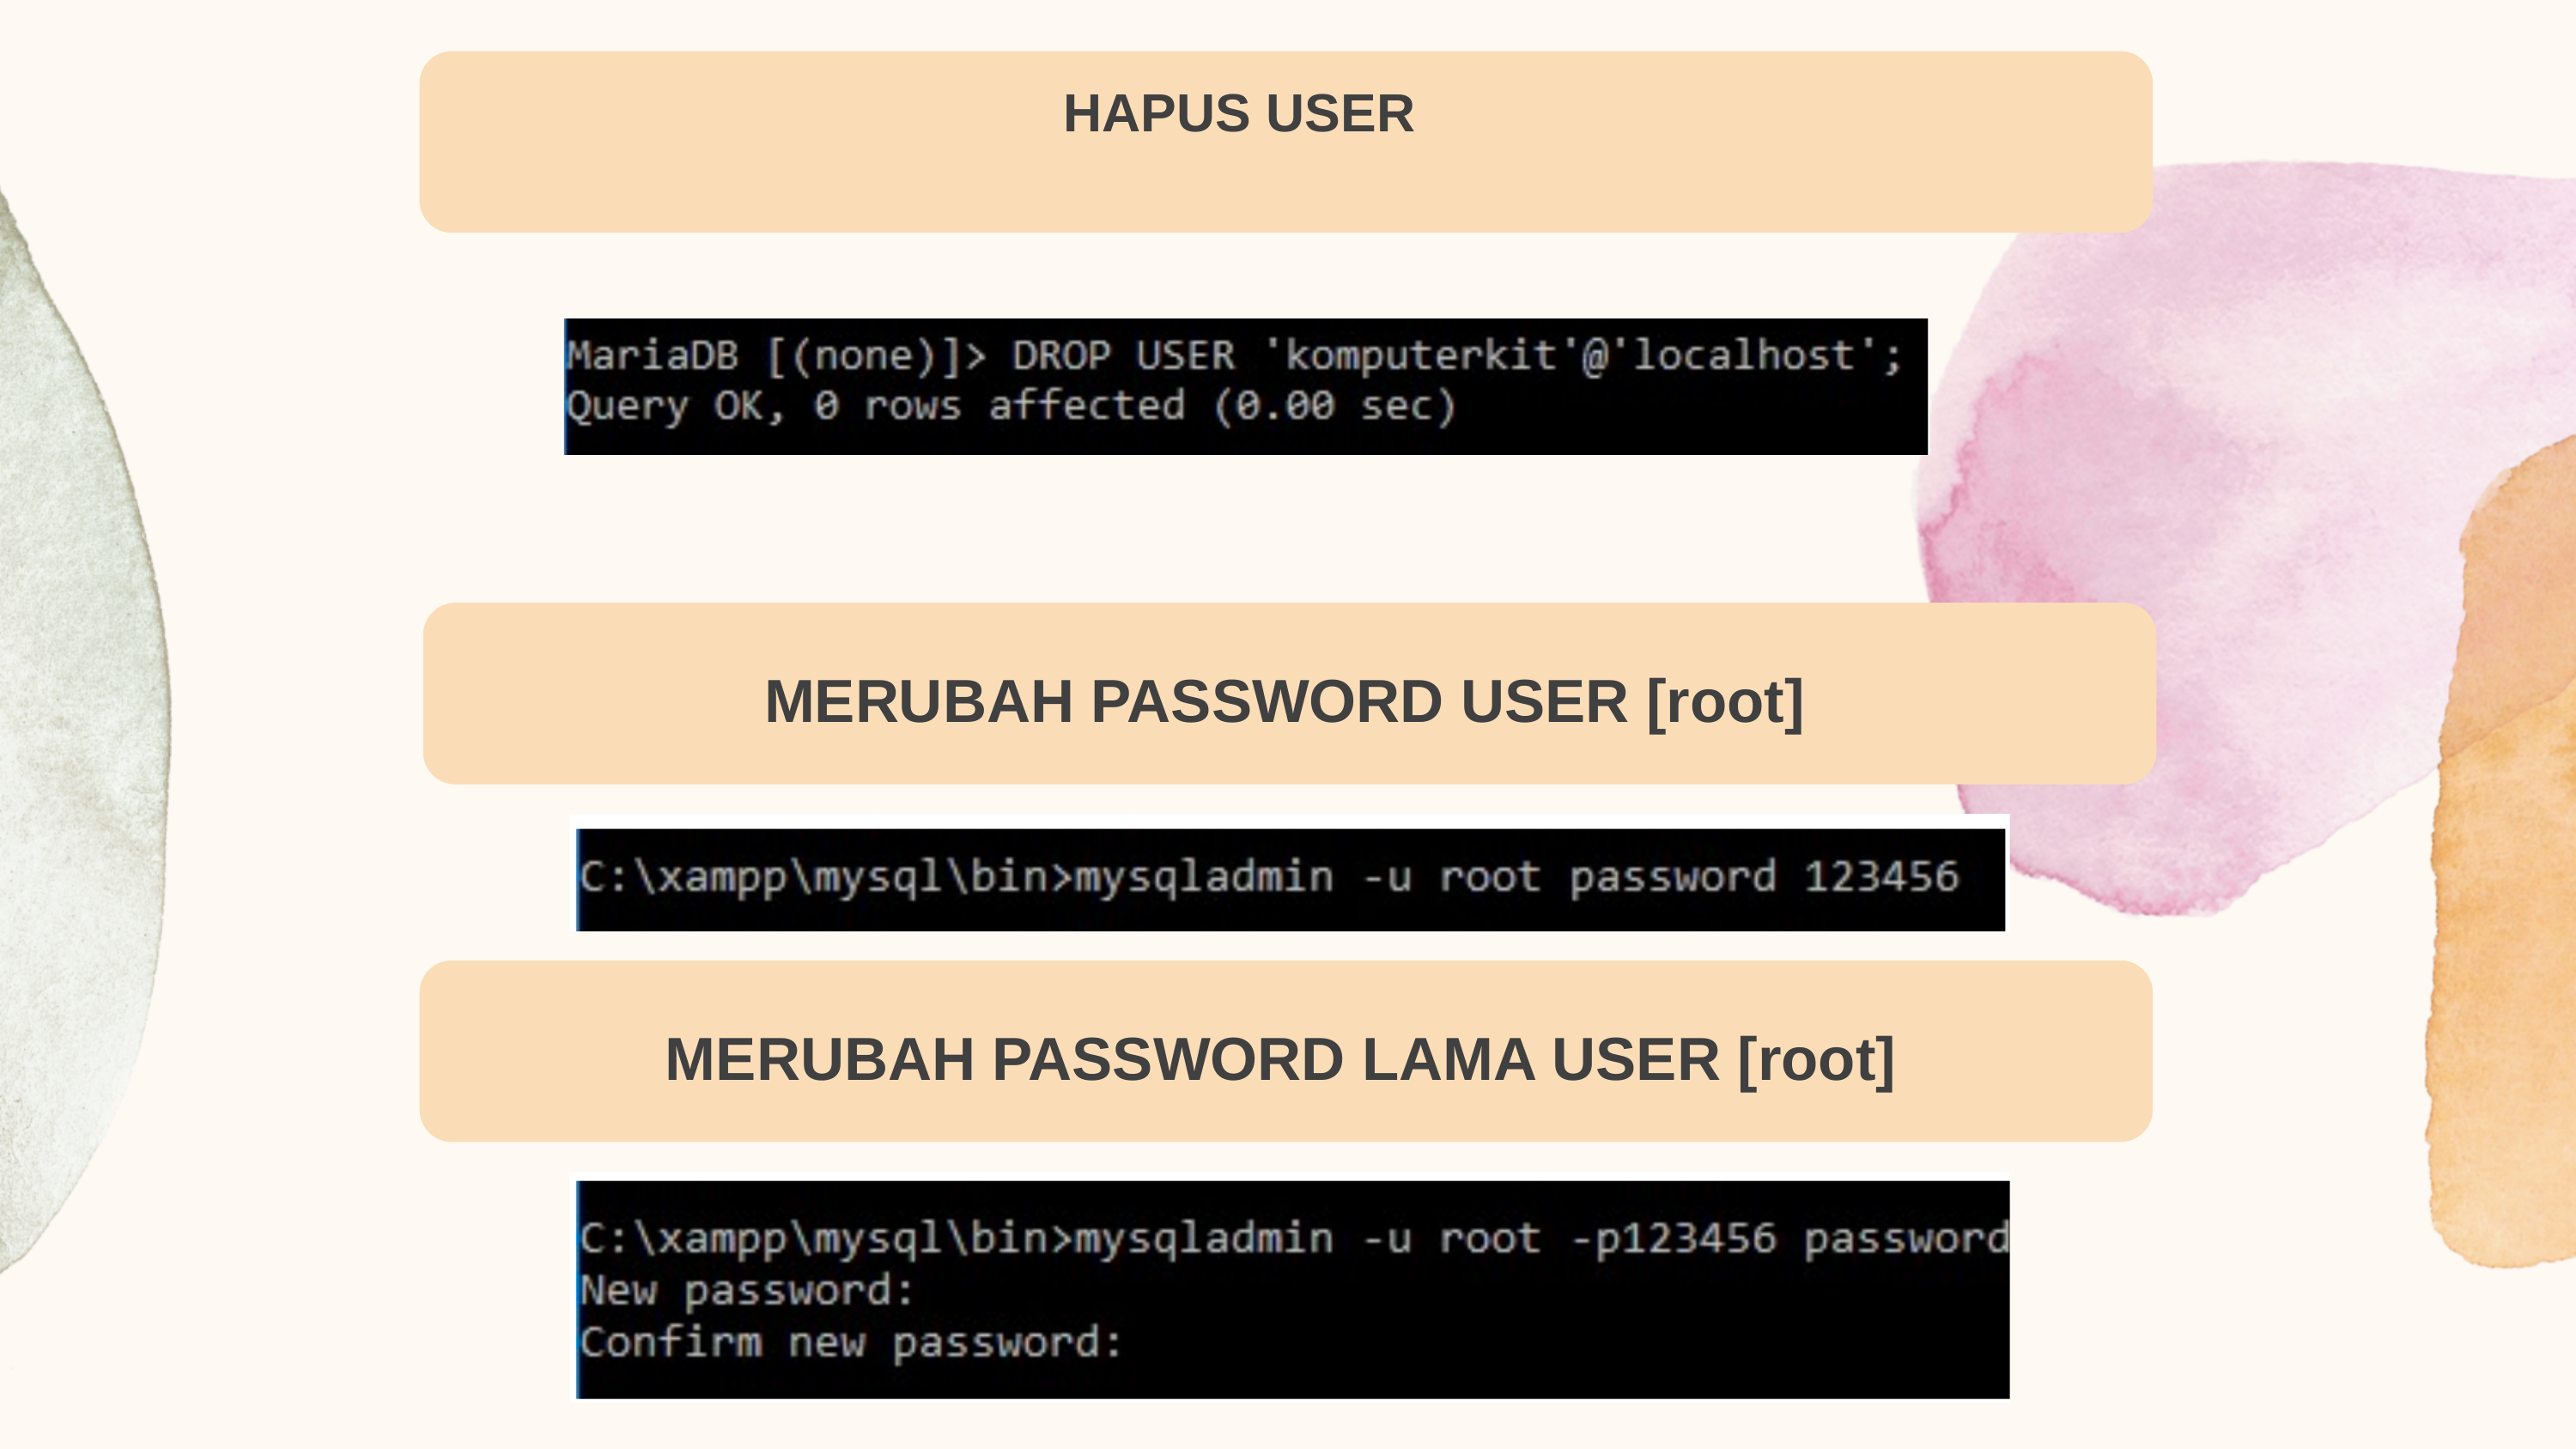

HAPUS USER

MERUBAH PASSWORD USER [root]

MERUBAH PASSWORD LAMA USER [root]